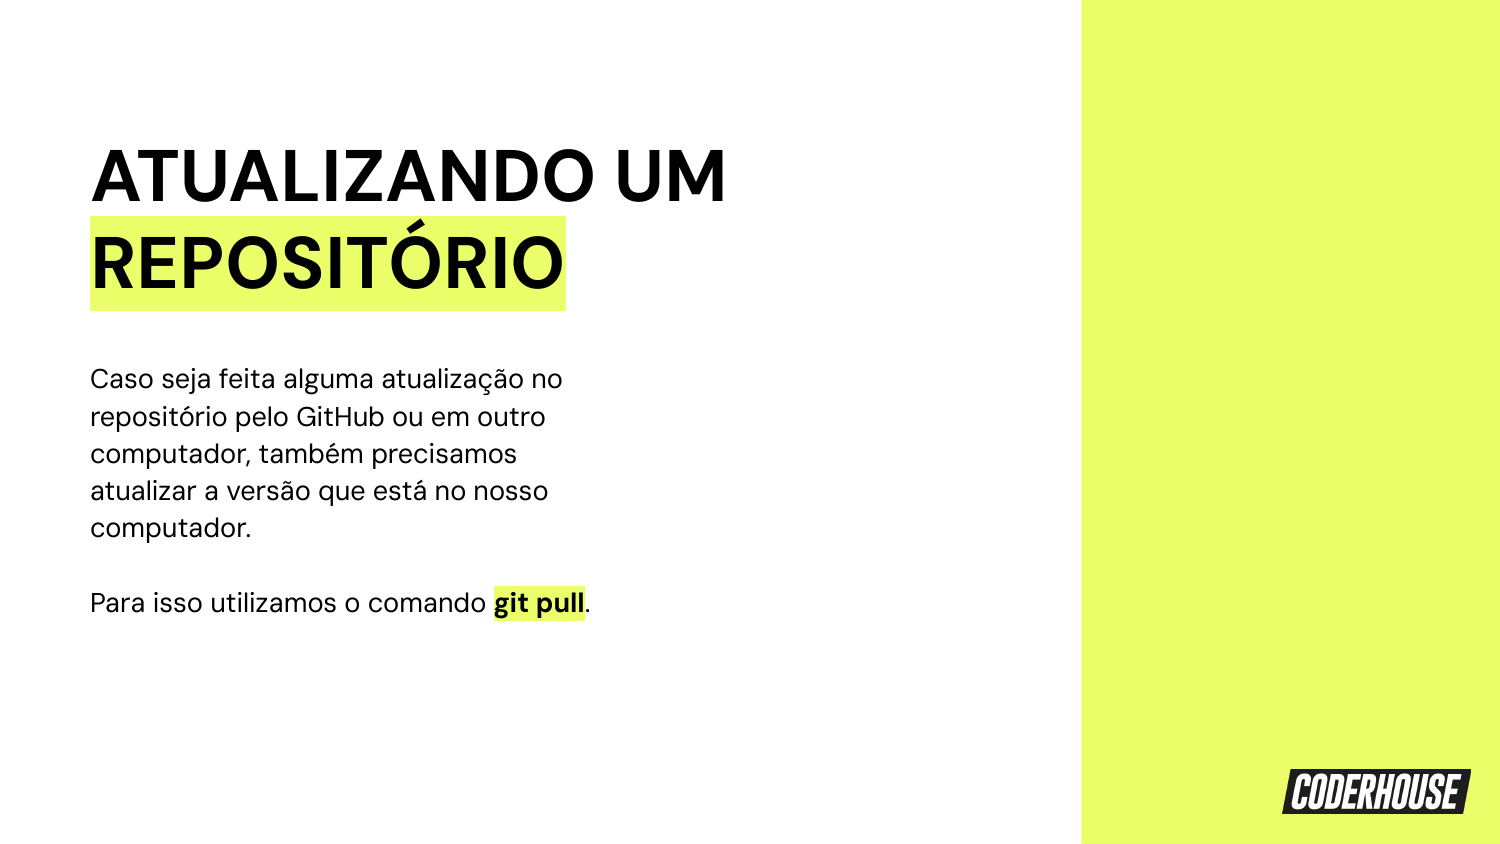

ATUALIZANDO UM REPOSITÓRIO
Caso seja feita alguma atualização no repositório pelo GitHub ou em outro computador, também precisamos atualizar a versão que está no nosso computador.

Para isso utilizamos o comando git pull.